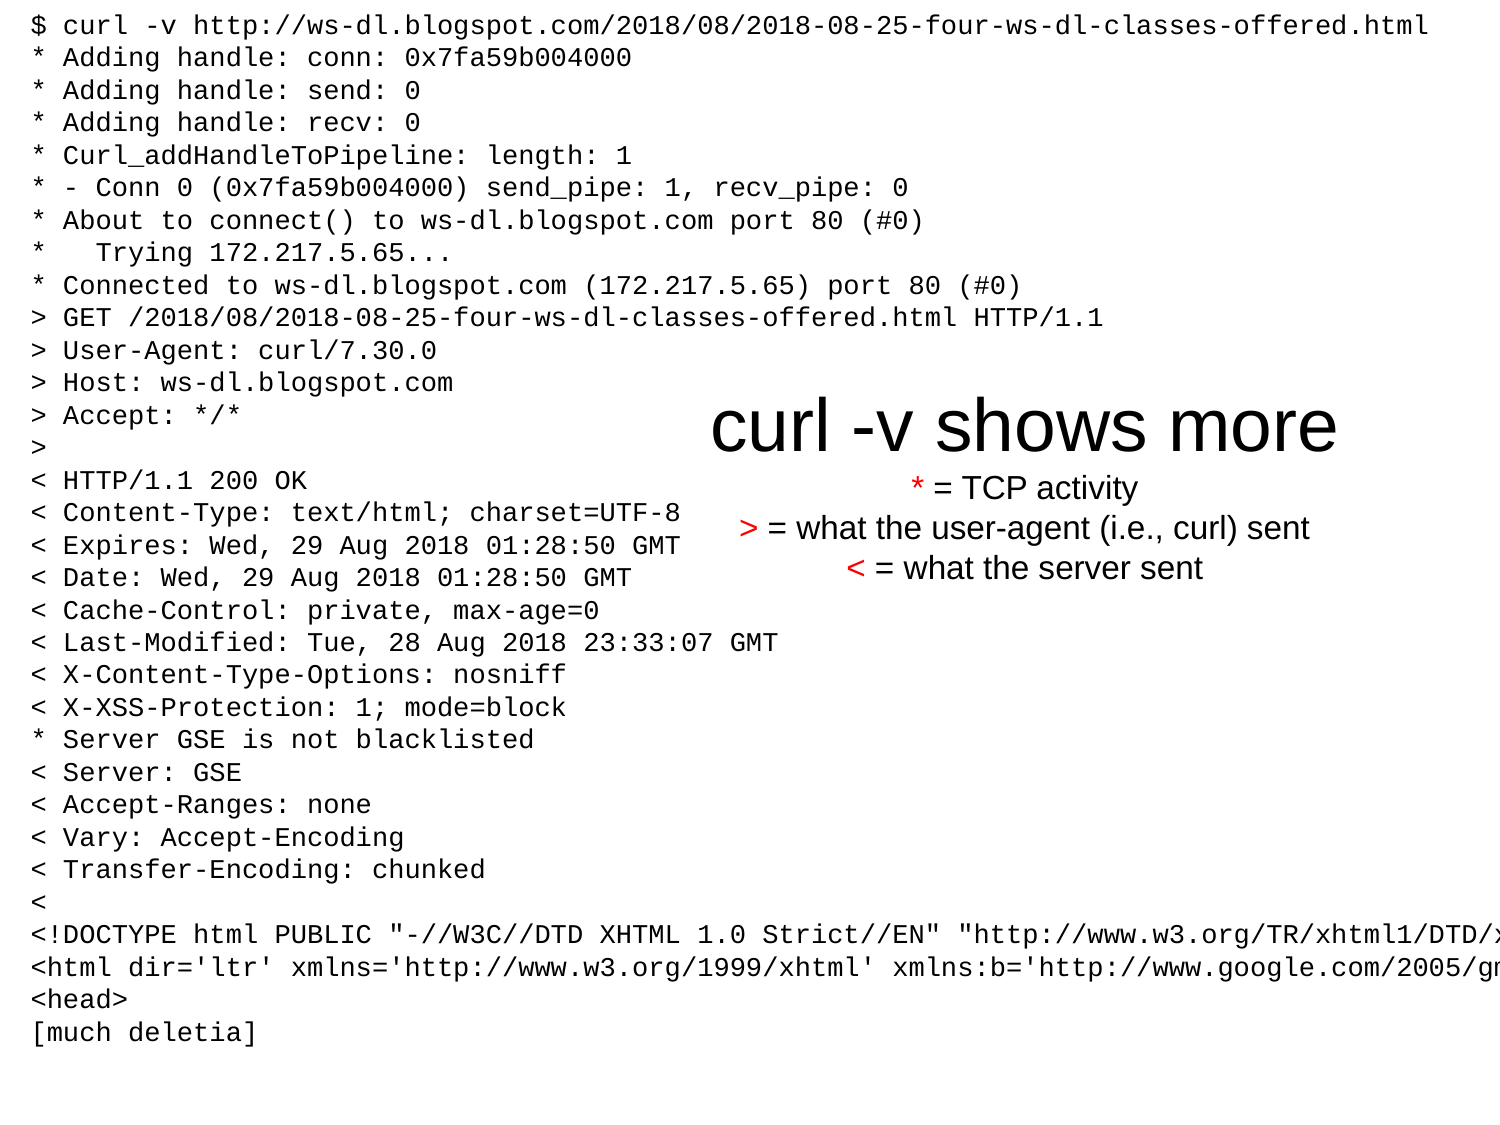

$ curl -v http://ws-dl.blogspot.com/2018/08/2018-08-25-four-ws-dl-classes-offered.html
* Adding handle: conn: 0x7fa59b004000
* Adding handle: send: 0
* Adding handle: recv: 0
* Curl_addHandleToPipeline: length: 1
* - Conn 0 (0x7fa59b004000) send_pipe: 1, recv_pipe: 0
* About to connect() to ws-dl.blogspot.com port 80 (#0)
*   Trying 172.217.5.65...
* Connected to ws-dl.blogspot.com (172.217.5.65) port 80 (#0)
> GET /2018/08/2018-08-25-four-ws-dl-classes-offered.html HTTP/1.1
> User-Agent: curl/7.30.0
> Host: ws-dl.blogspot.com
> Accept: */*
>
< HTTP/1.1 200 OK
< Content-Type: text/html; charset=UTF-8
< Expires: Wed, 29 Aug 2018 01:28:50 GMT
< Date: Wed, 29 Aug 2018 01:28:50 GMT
< Cache-Control: private, max-age=0
< Last-Modified: Tue, 28 Aug 2018 23:33:07 GMT
< X-Content-Type-Options: nosniff
< X-XSS-Protection: 1; mode=block
* Server GSE is not blacklisted
< Server: GSE
< Accept-Ranges: none
< Vary: Accept-Encoding
< Transfer-Encoding: chunked
<
<!DOCTYPE html PUBLIC "-//W3C//DTD XHTML 1.0 Strict//EN" "http://www.w3.org/TR/xhtml1/DTD/xhtml1-strict.dtd">
<html dir='ltr' xmlns='http://www.w3.org/1999/xhtml' xmlns:b='http://www.google.com/2005/gml/b' xmlns:data='http://www.google.com/2005/gml/data' xmlns:expr='http://www.google.com/2005/gml/expr'>
<head>
[much deletia]
# curl -v shows more * = TCP activity > = what the user-agent (i.e., curl) sent < = what the server sent